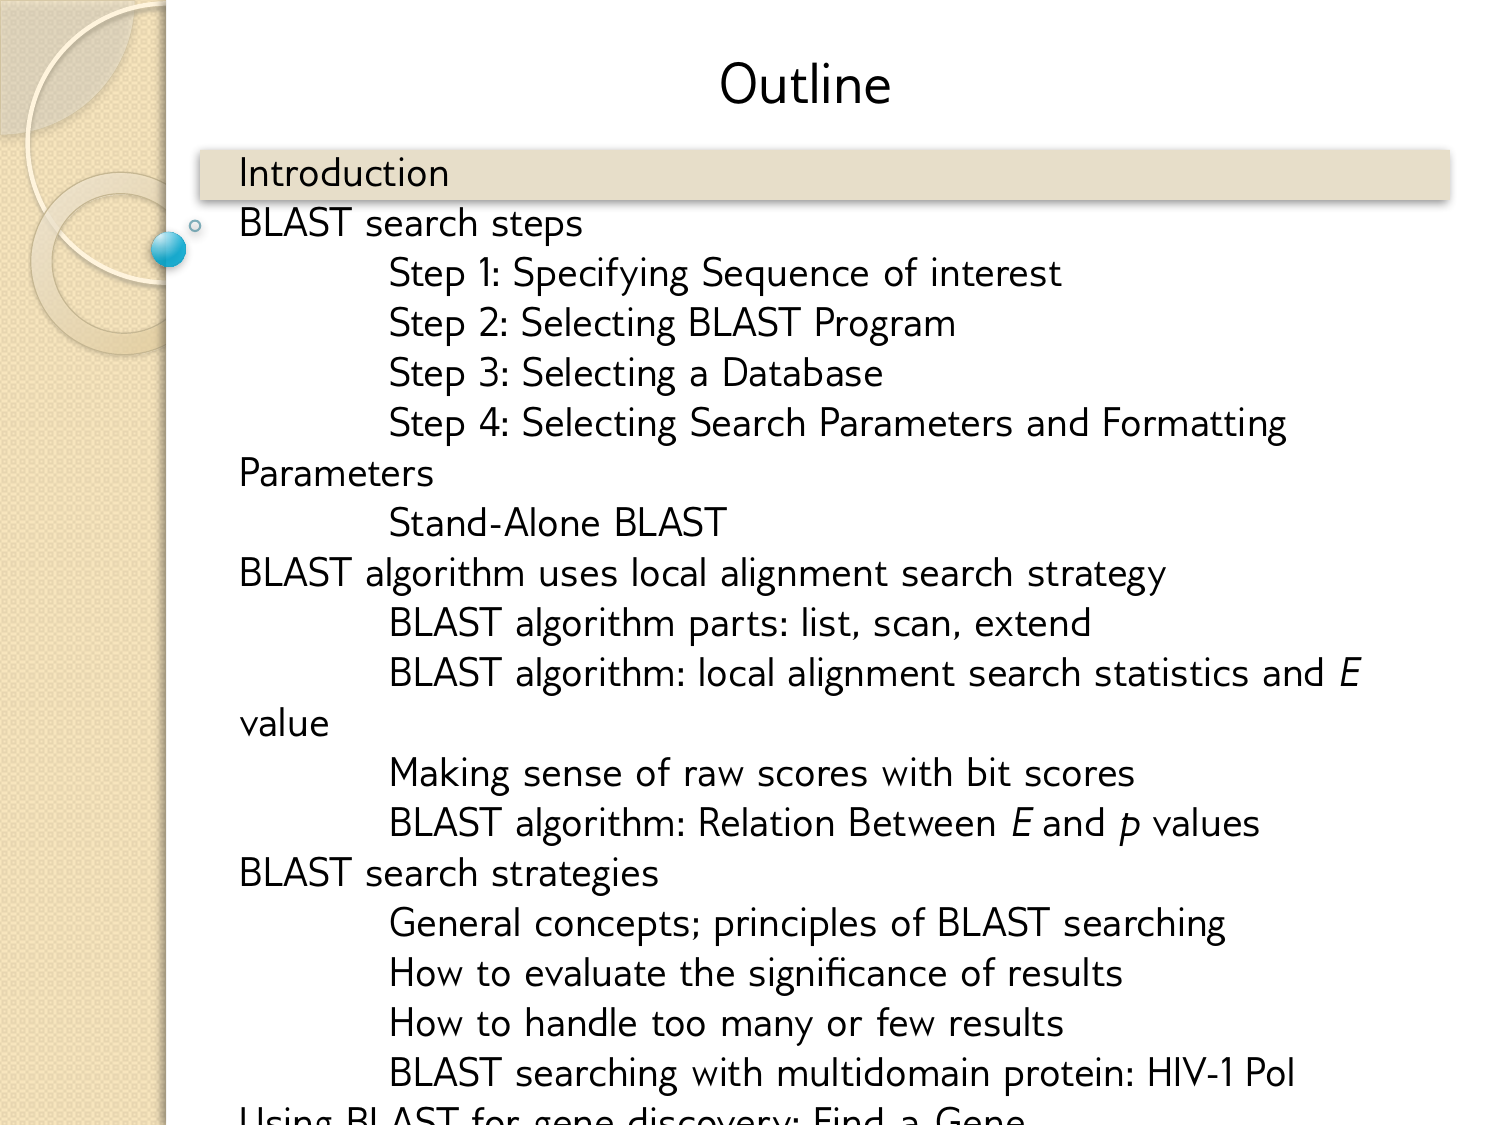

Outline
Introduction
BLAST search steps
	Step 1: Specifying Sequence of interest
	Step 2: Selecting BLAST Program
	Step 3: Selecting a Database
	Step 4: Selecting Search Parameters and Formatting Parameters
	Stand-Alone BLAST
BLAST algorithm uses local alignment search strategy
	BLAST algorithm parts: list, scan, extend
	BLAST algorithm: local alignment search statistics and E value
	Making sense of raw scores with bit scores
	BLAST algorithm: Relation Between E and p values
BLAST search strategies
	General concepts; principles of BLAST searching
	How to evaluate the significance of results
	How to handle too many or few results
	BLAST searching with multidomain protein: HIV-1 Pol
Using BLAST for gene discovery: Find-a-Gene
Perspective